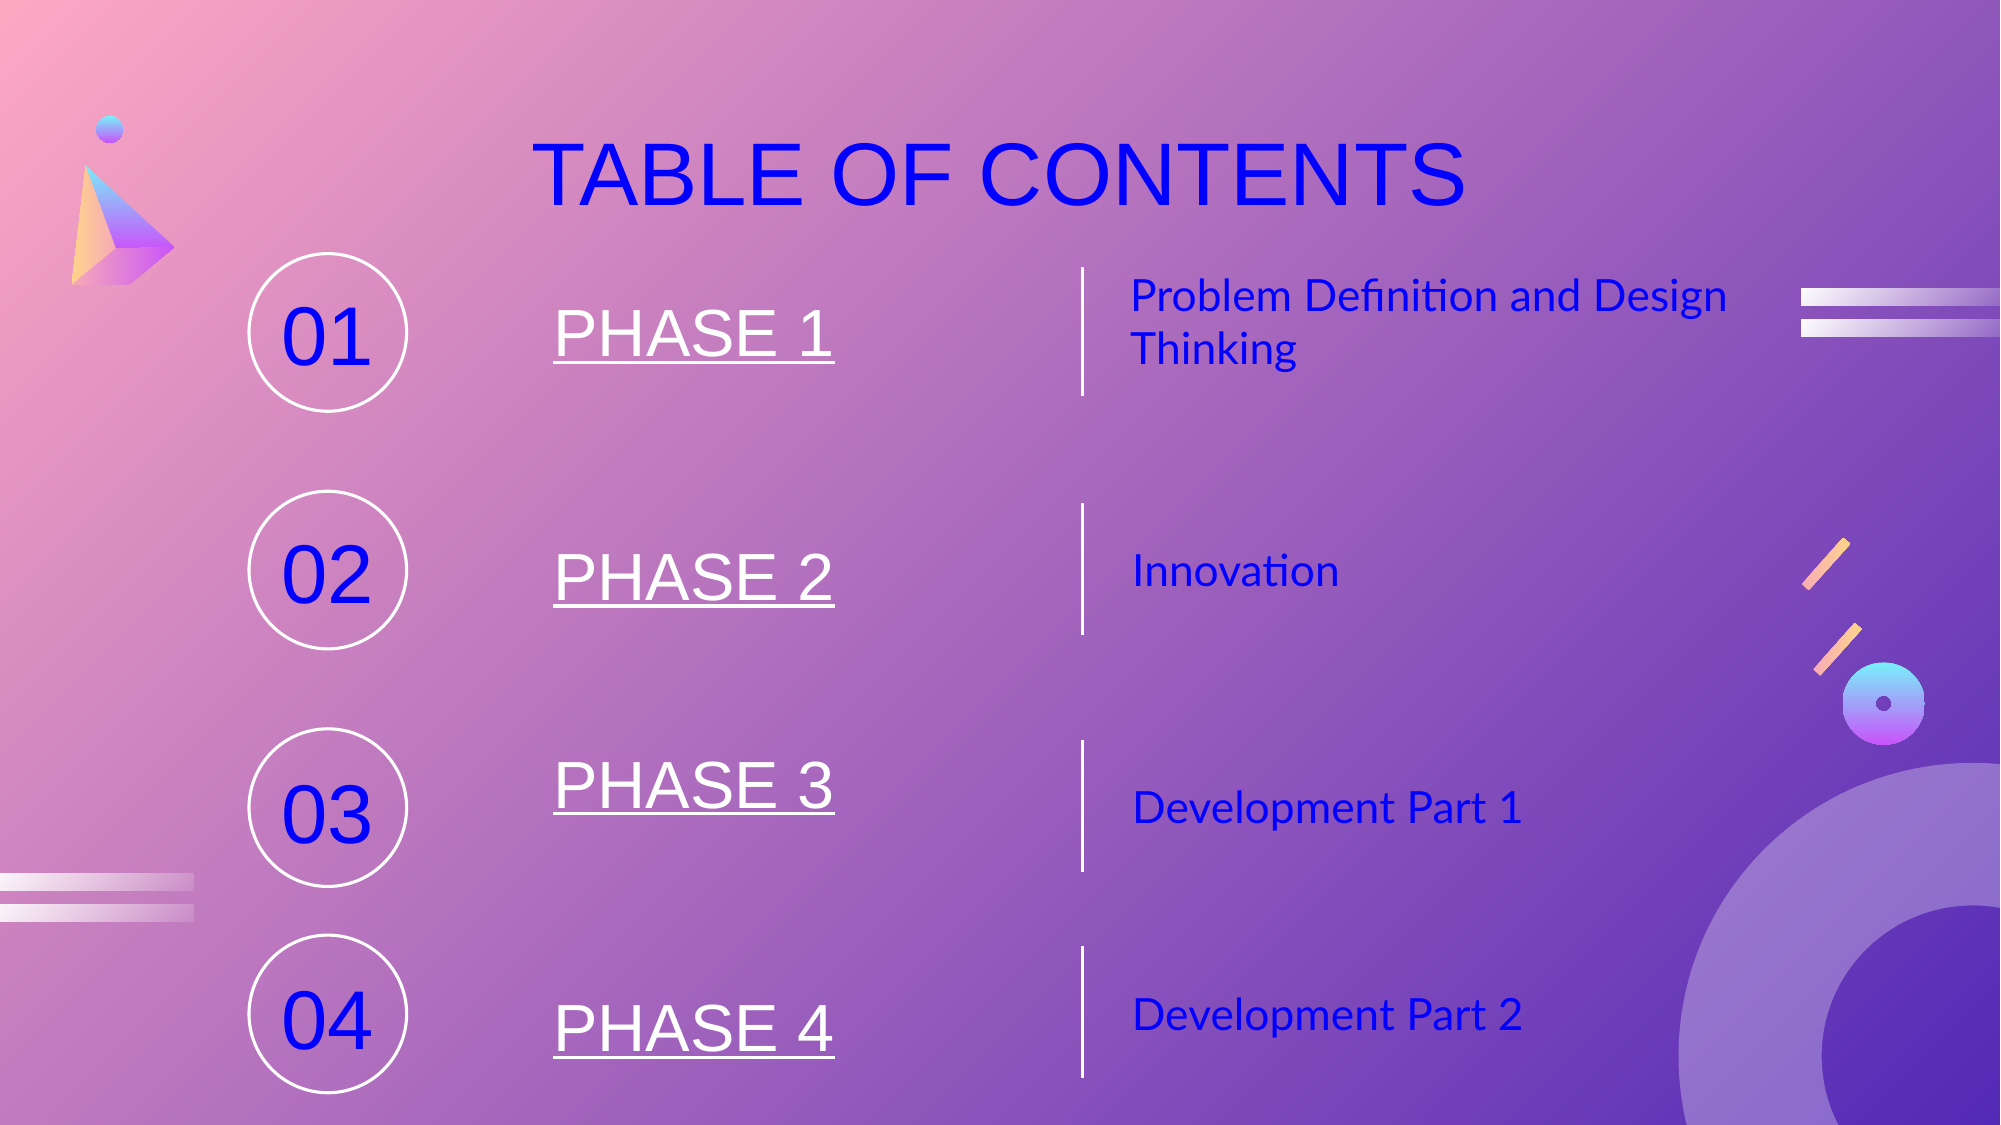

TABLE OF CONTENTS

# PHASE 1

Problem Definition and Design Thinking
01

PHASE 2
02
Innovation

PHASE 3

03
Development Part 1

PHASE 4
04
Development Part 2